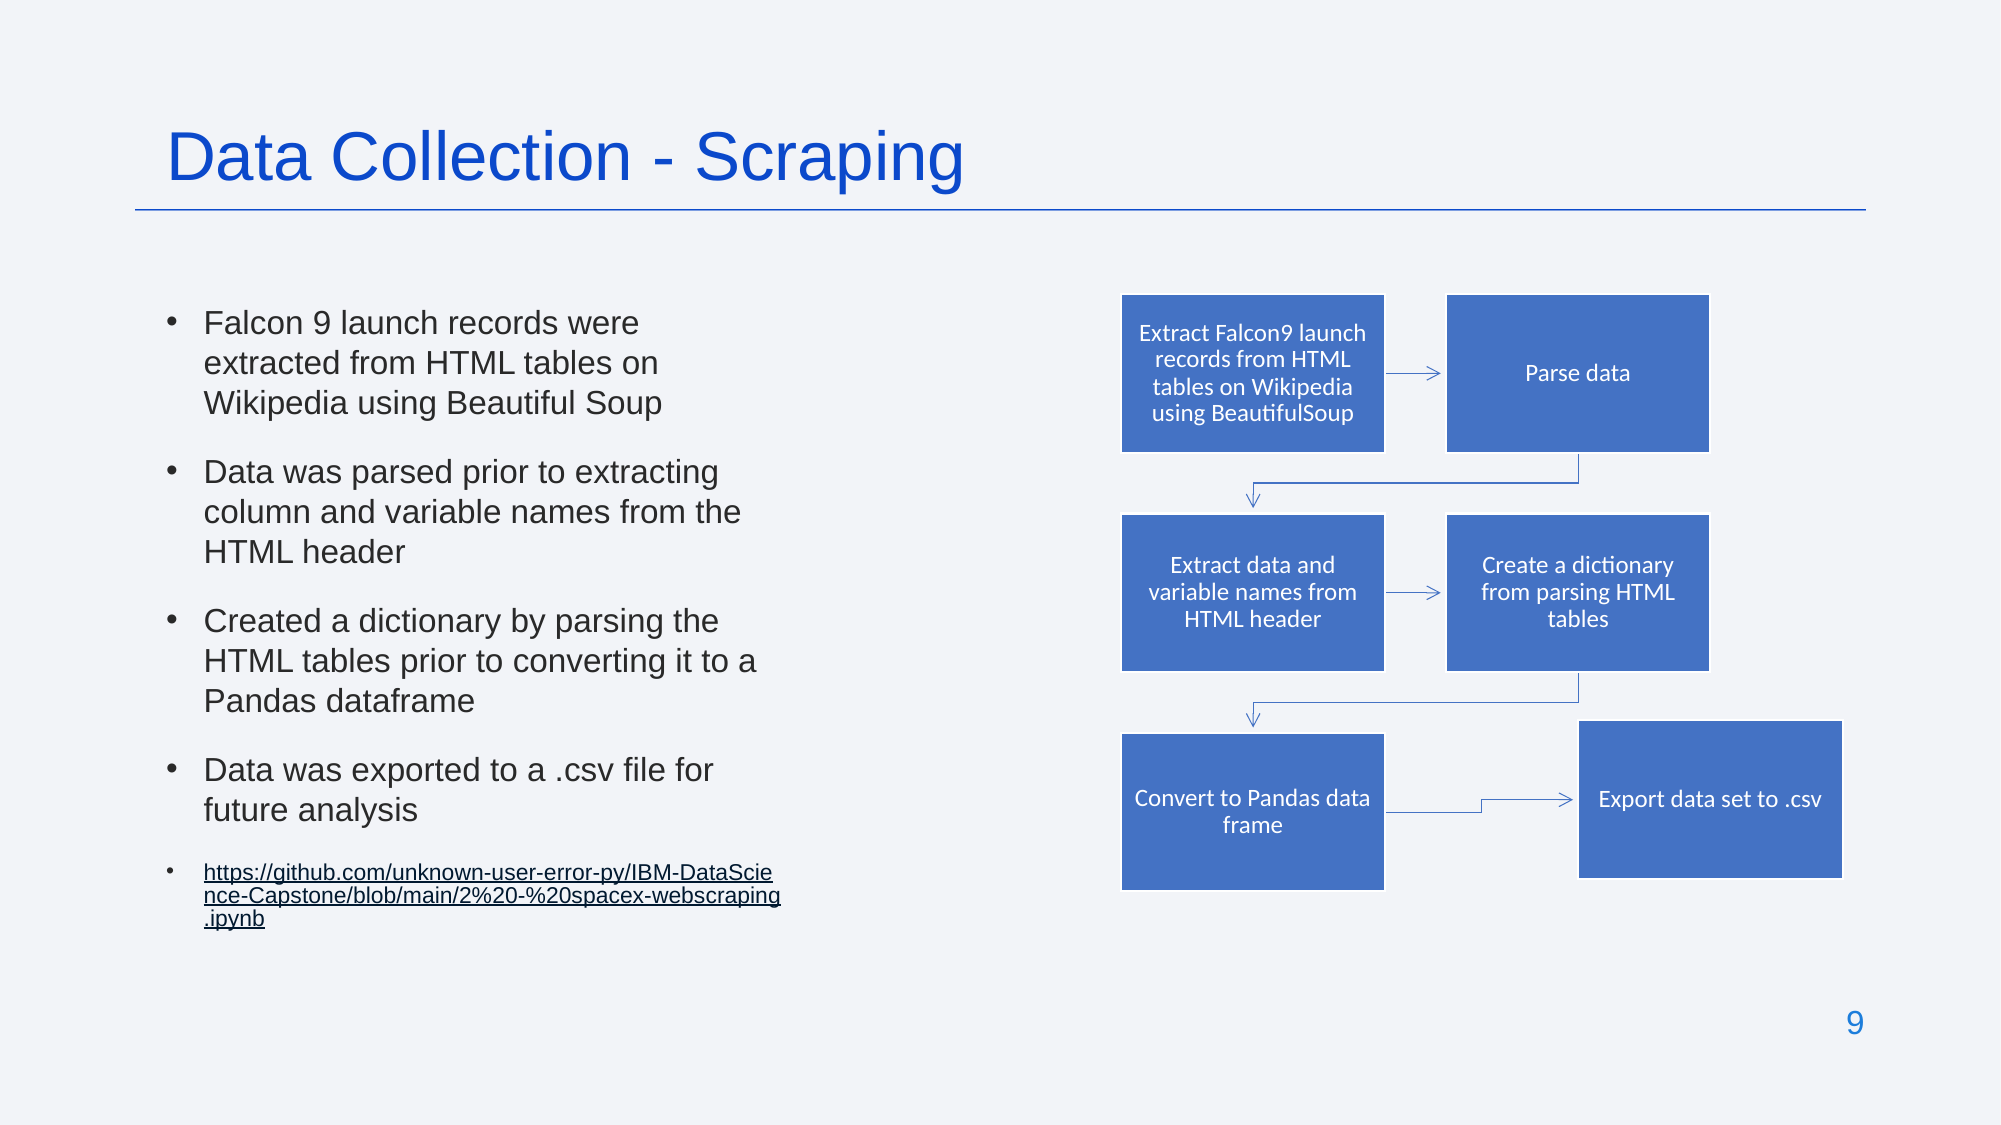

Data Collection - Scraping
Falcon 9 launch records were extracted from HTML tables on Wikipedia using Beautiful Soup
Data was parsed prior to extracting column and variable names from the HTML header
Created a dictionary by parsing the HTML tables prior to converting it to a Pandas dataframe
Data was exported to a .csv file for future analysis
https://github.com/unknown-user-error-py/IBM-DataScience-Capstone/blob/main/2%20-%20spacex-webscraping.ipynb

Extract Falcon9 launch records from HTML tables on Wikipedia using BeautifulSoup

Parse data

Extract data and variable names from HTML header

Create a dictionary from parsing HTML tables

Convert to Pandas data frame
Export data set to .csv
9